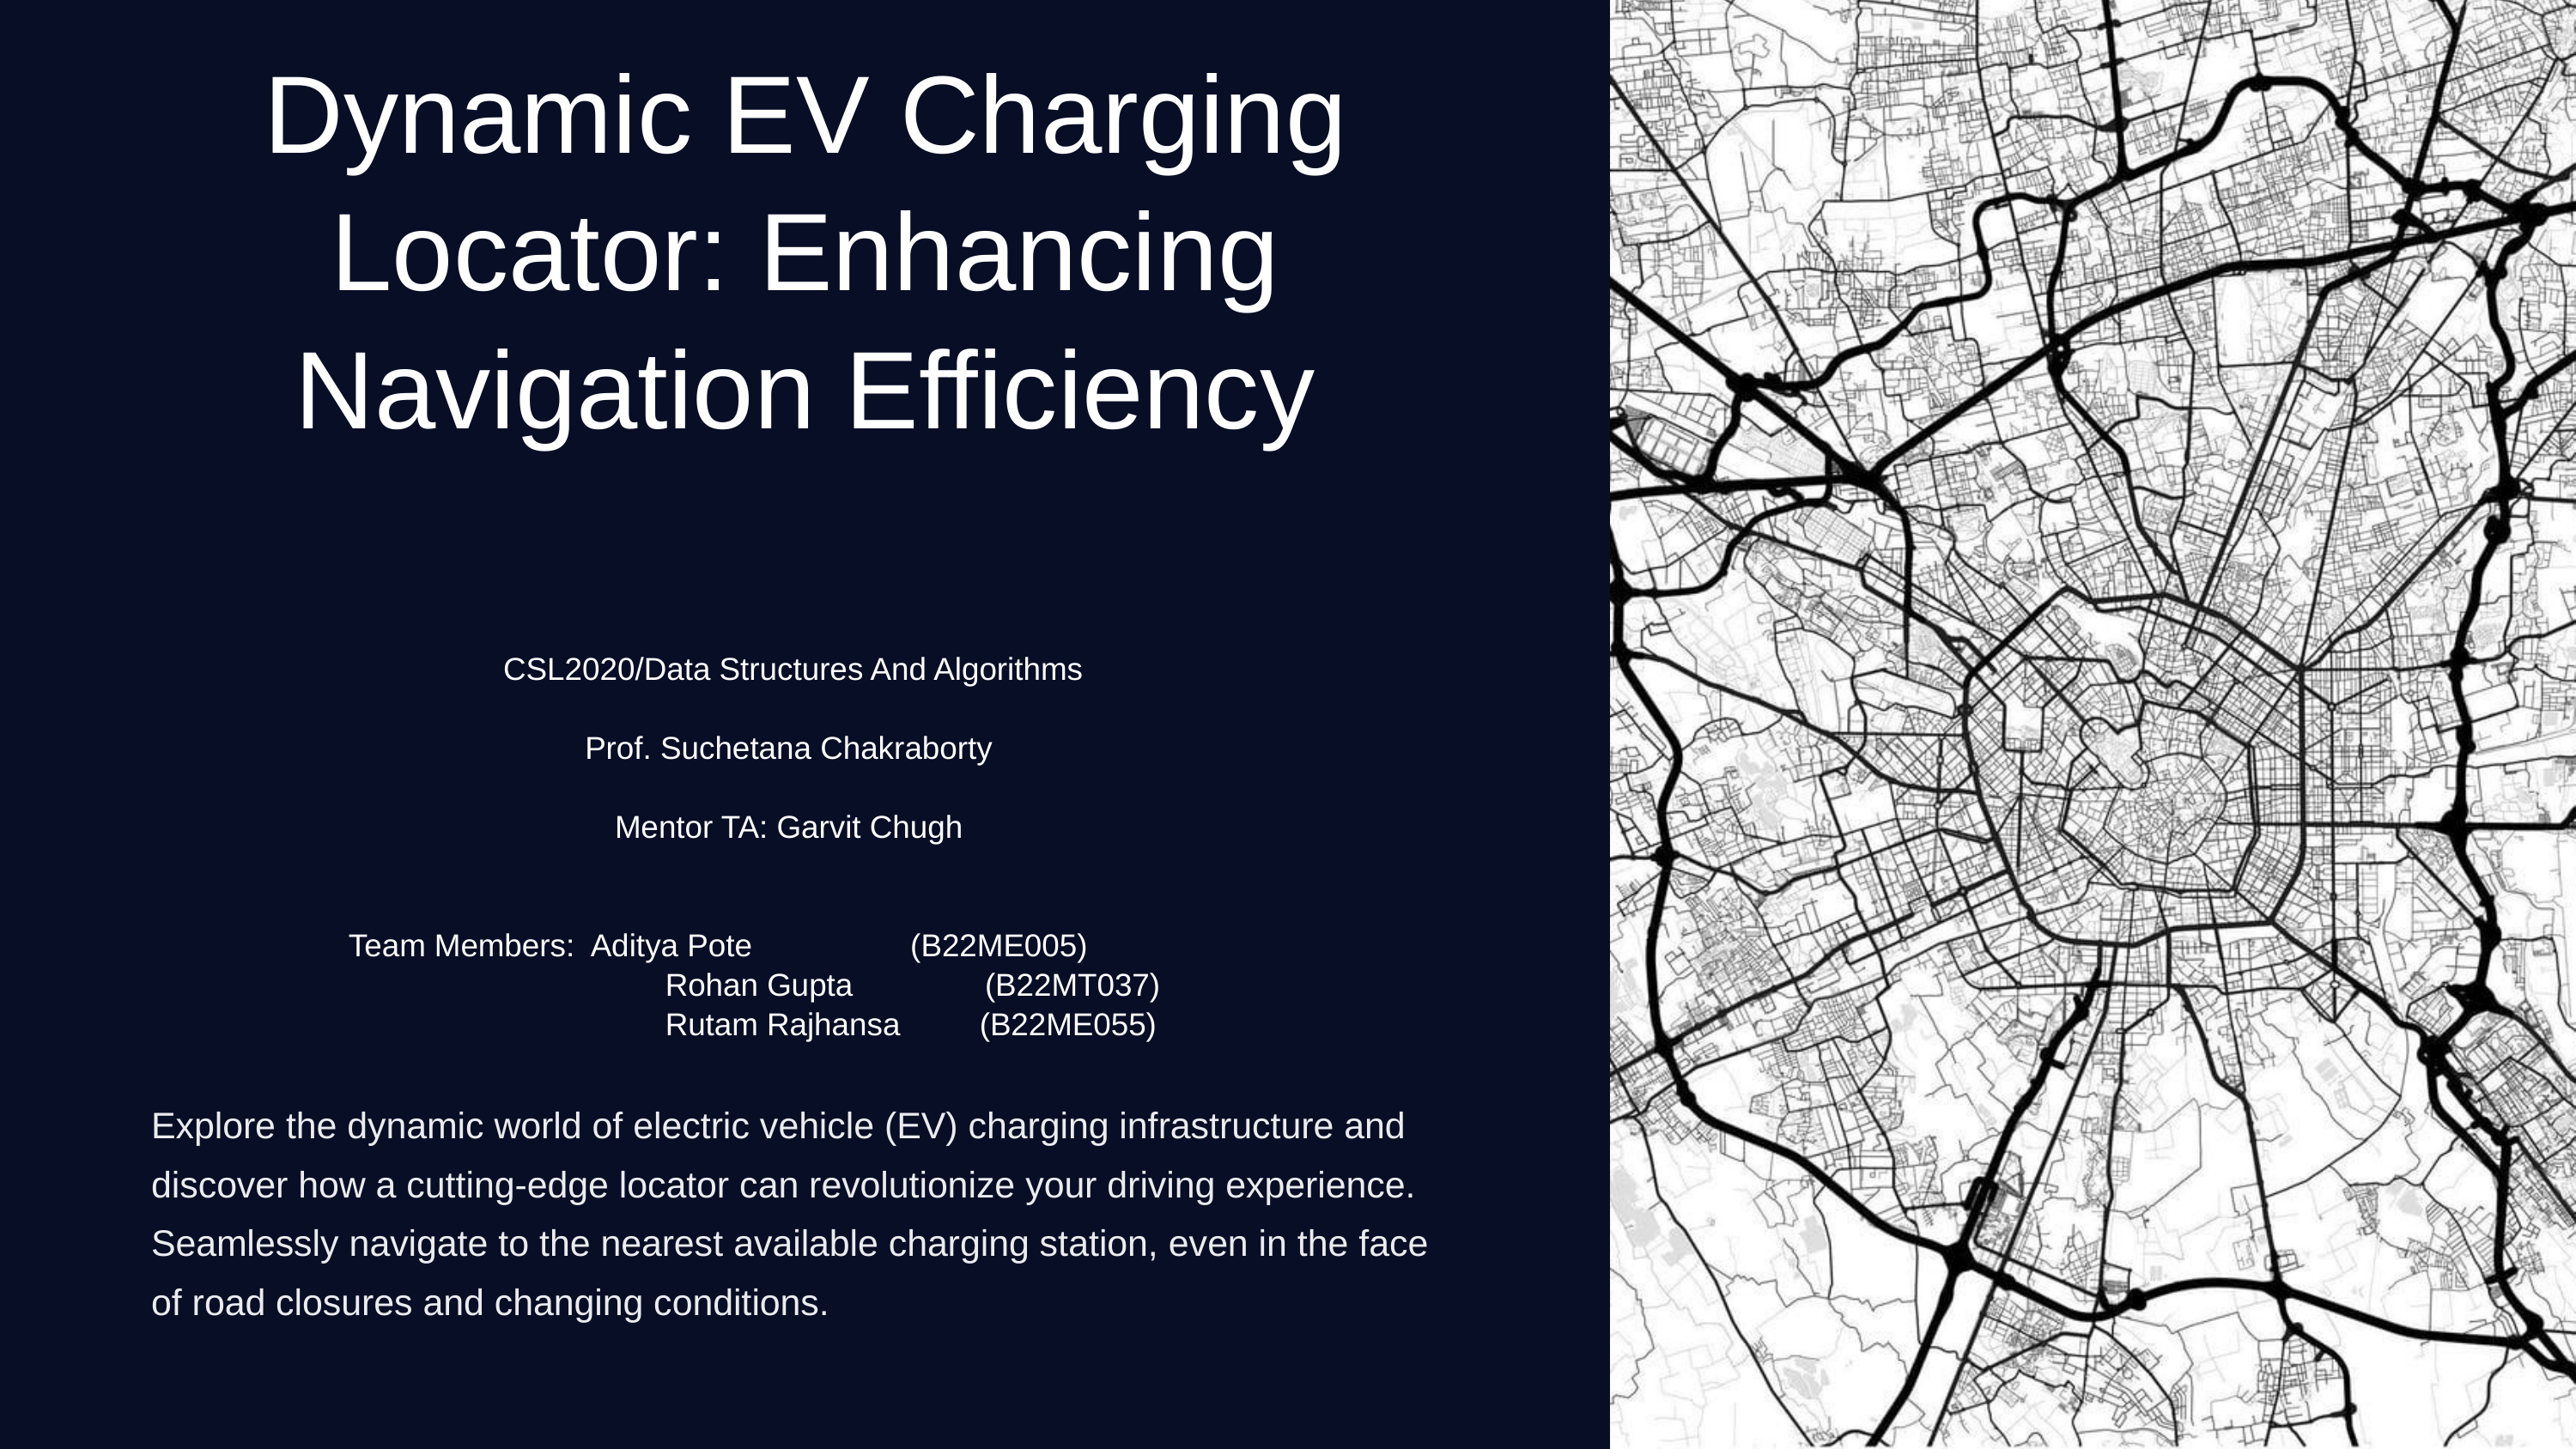

Dynamic EV Charging Locator: Enhancing Navigation Efficiency

 CSL2020/Data Structures And Algorithms

Prof. Suchetana Chakraborty

Mentor TA: Garvit Chugh

Team Members:  Aditya Pote                  (B22ME005)
                                    Rohan Gupta               (B22MT037)
                                    Rutam Rajhansa         (B22ME055)

Explore the dynamic world of electric vehicle (EV) charging infrastructure and discover how a cutting-edge locator can revolutionize your driving experience. Seamlessly navigate to the nearest available charging station, even in the face of road closures and changing conditions.